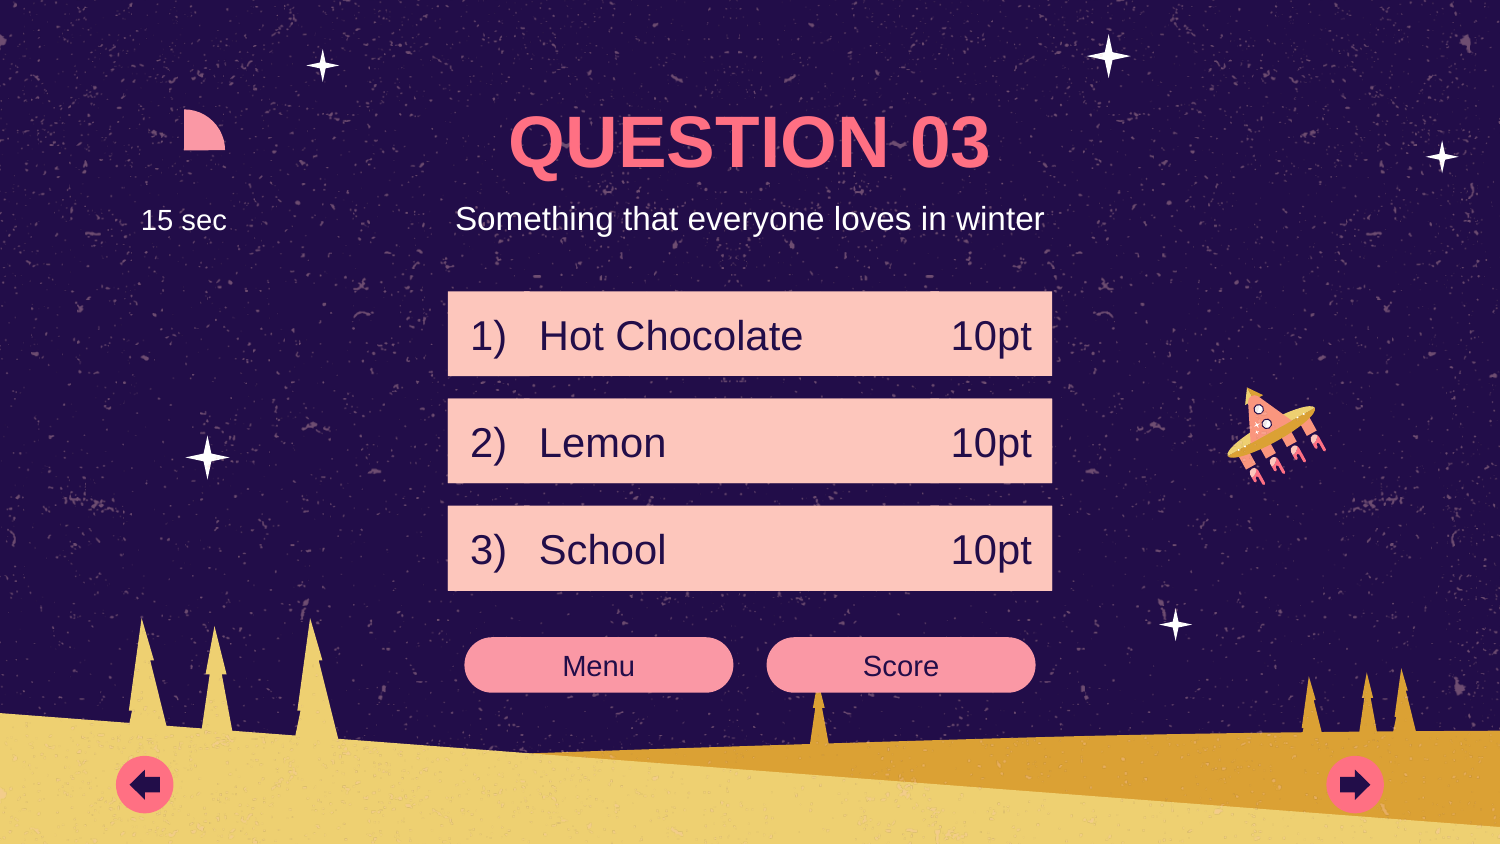

# QUESTION 03

Something that everyone loves in winter
15 sec
Hot Chocolate
10pt
1)
2)
Lemon
10pt
2)
School
10pt
3)
3)
Menu
Score